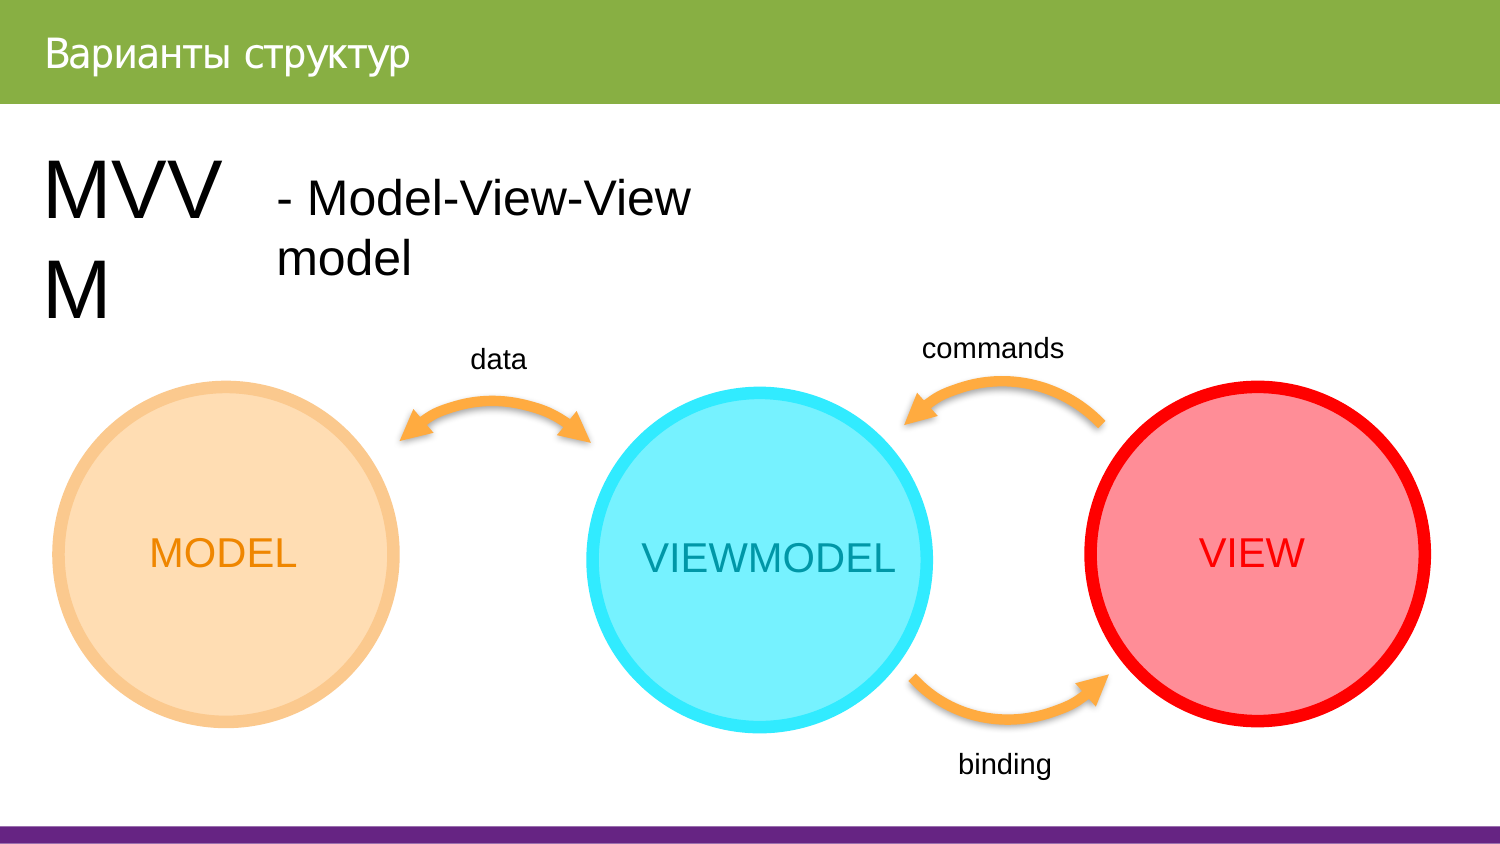

Варианты структур
MVVM
- Model-View-View model
commands
data

MODEL
VIEW
VIEWMODEL
binding